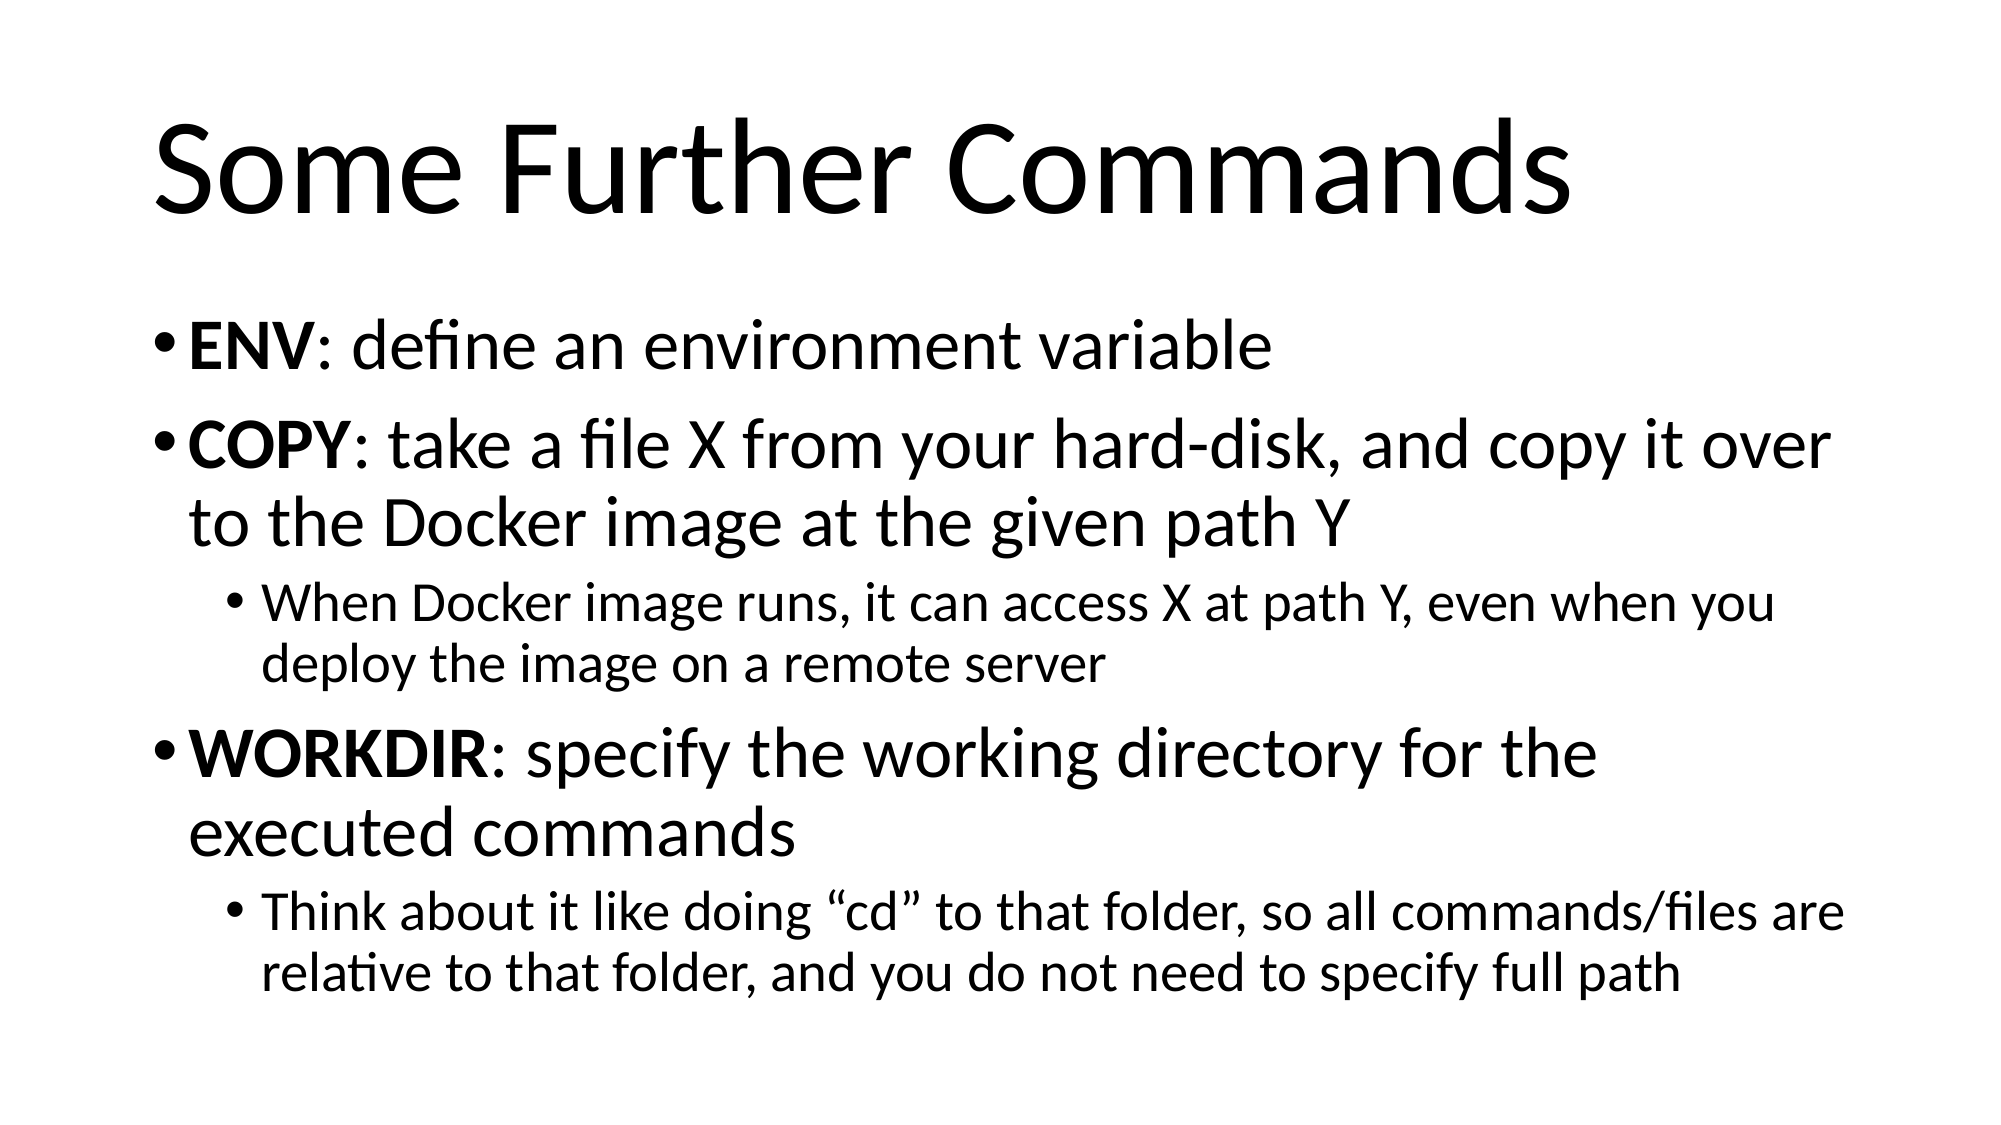

# Some Further Commands
ENV: define an environment variable
COPY: take a file X from your hard-disk, and copy it over to the Docker image at the given path Y
When Docker image runs, it can access X at path Y, even when you deploy the image on a remote server
WORKDIR: specify the working directory for the executed commands
Think about it like doing “cd” to that folder, so all commands/files are relative to that folder, and you do not need to specify full path